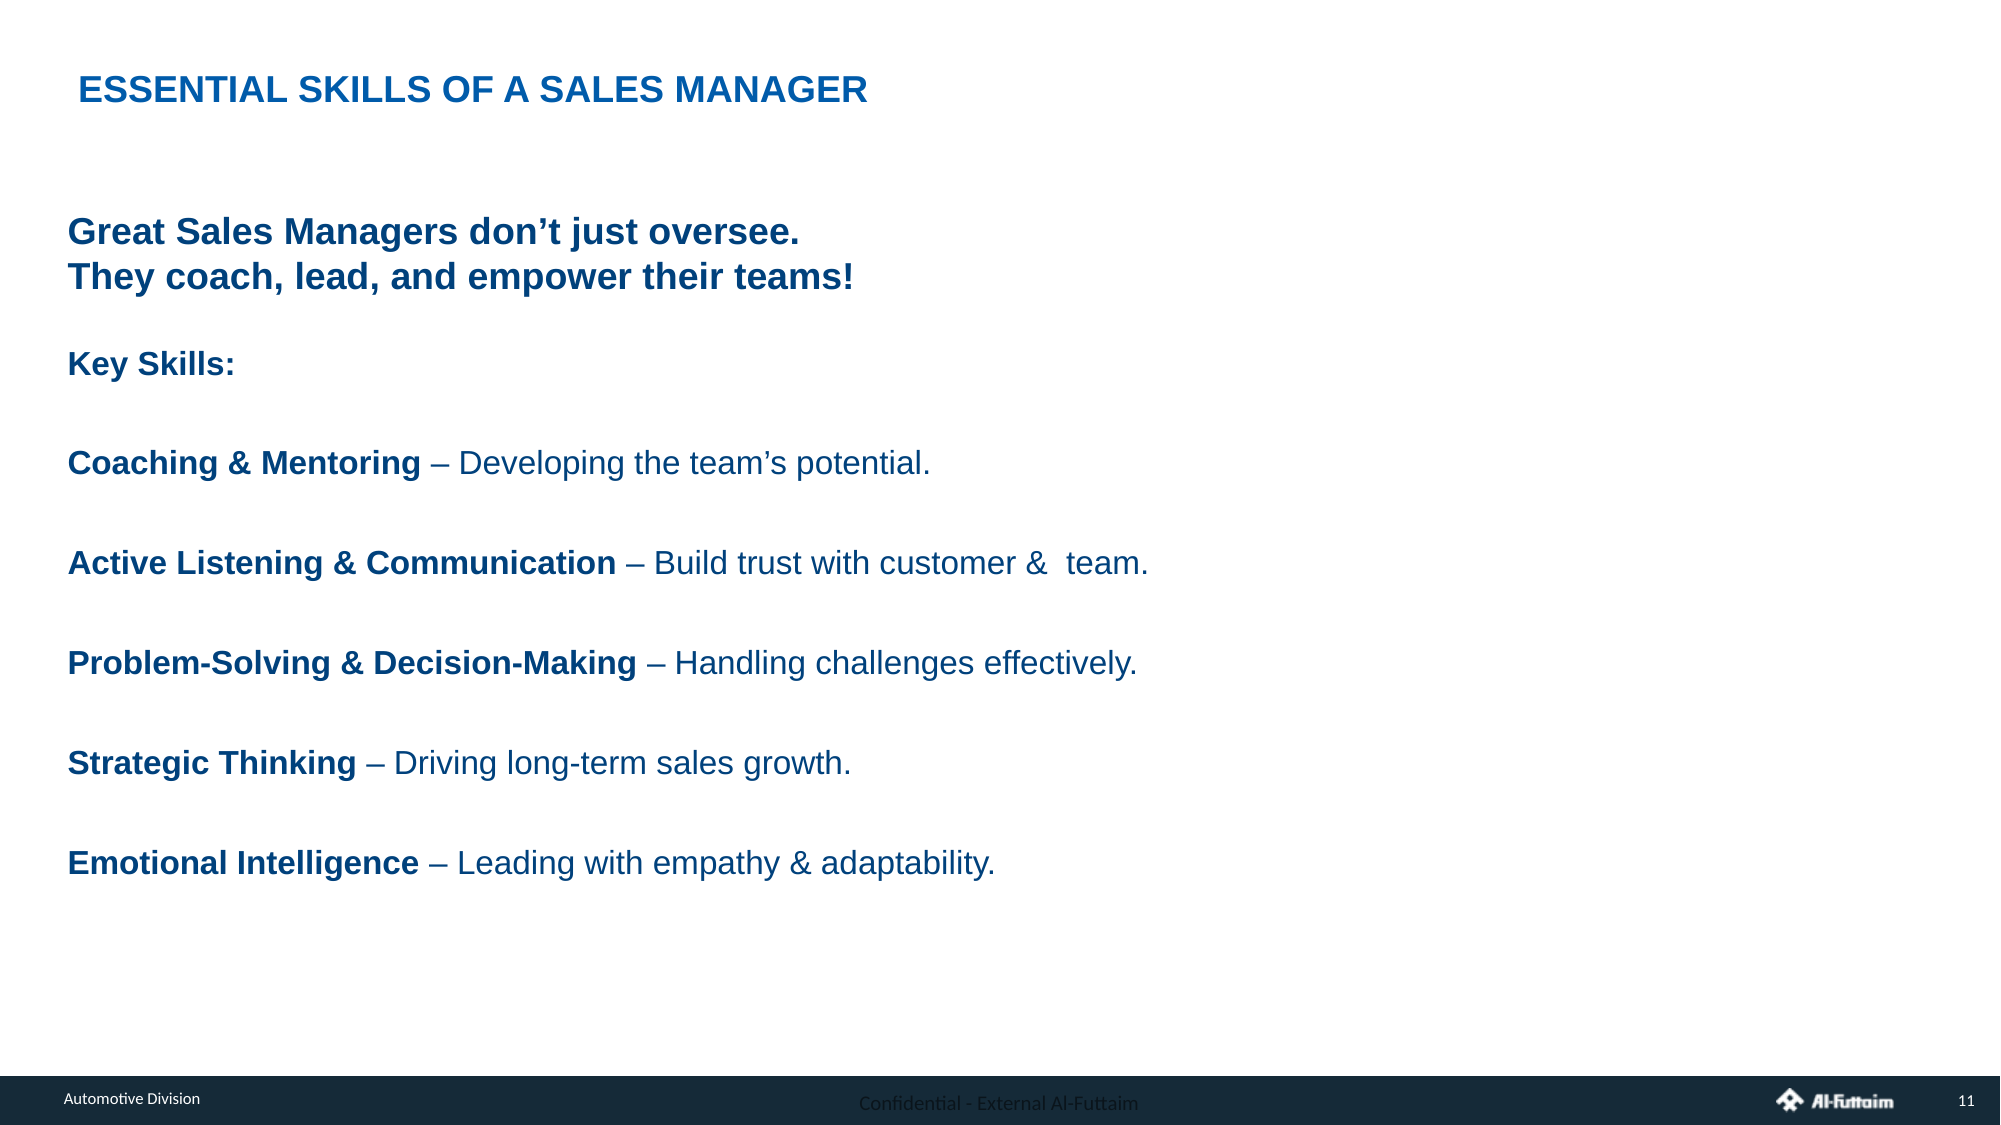

ESSENTIAL SKILLS OF A SALES MANAGER
Great Sales Managers don’t just oversee.
They coach, lead, and empower their teams!

Key Skills:
Coaching & Mentoring – Developing the team’s potential.
Active Listening & Communication – Build trust with customer &  team.
Problem-Solving & Decision-Making – Handling challenges effectively.
Strategic Thinking – Driving long-term sales growth.
Emotional Intelligence – Leading with empathy & adaptability.